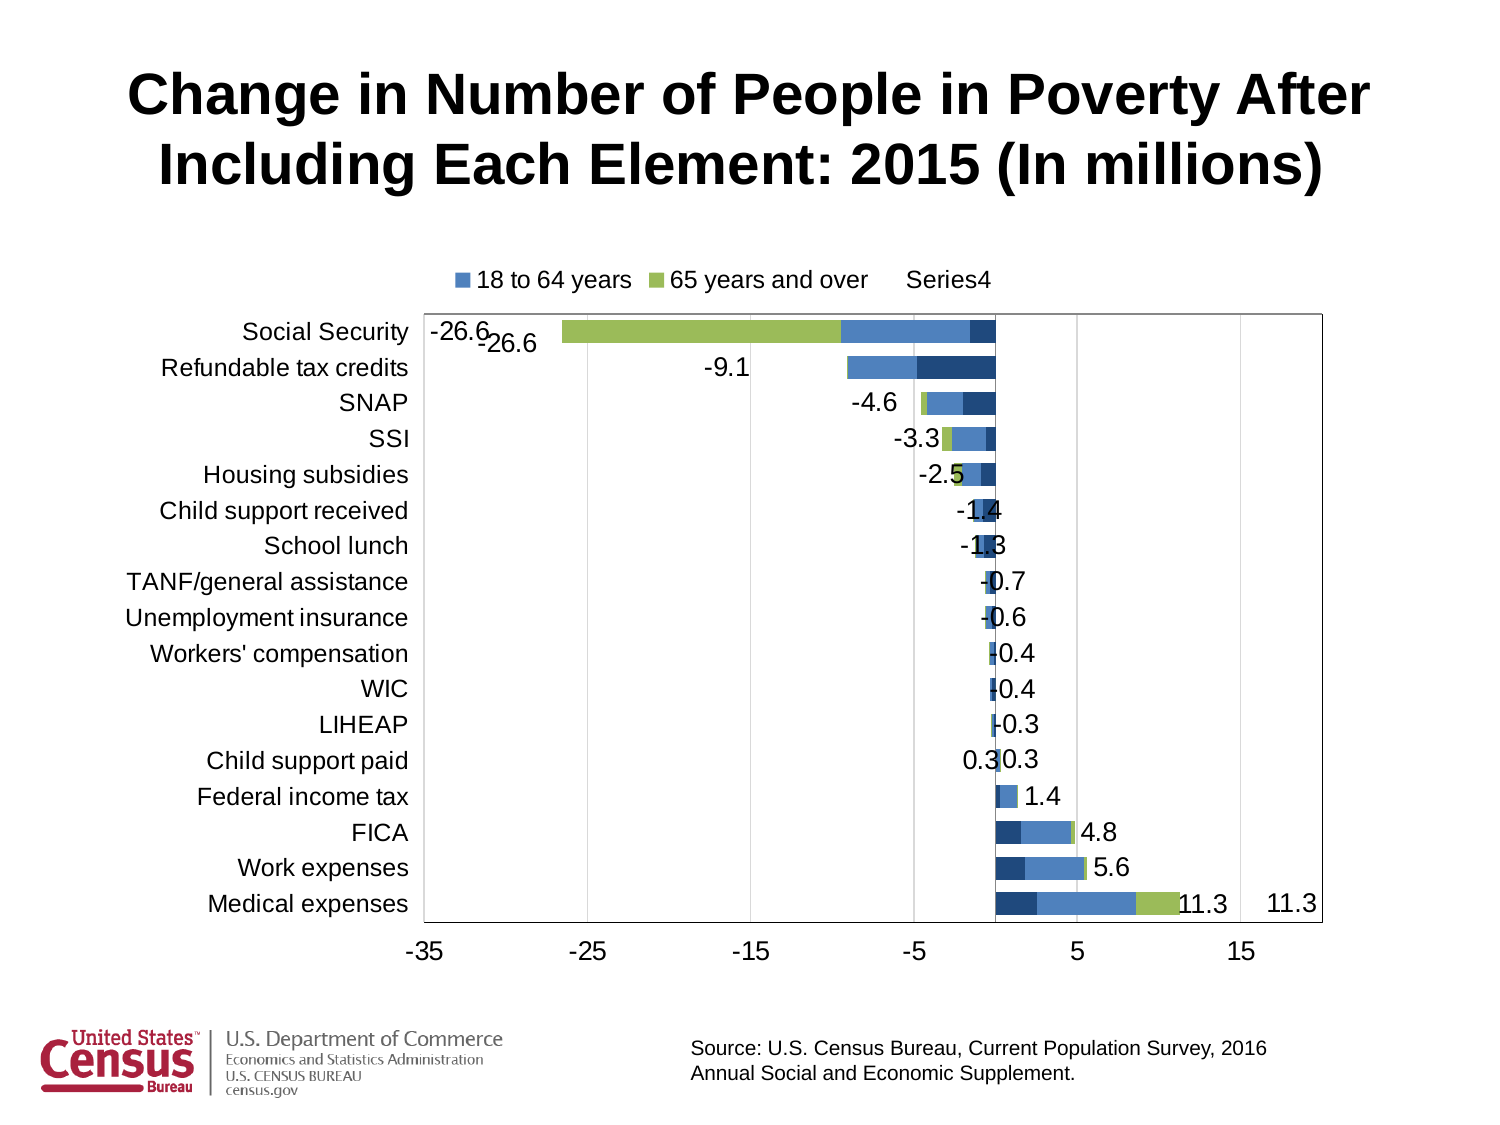

# Change in Number of People in Poverty After Including Each Element: 2015 (In millions)

### Chart

| Category | Under 18 years | 18 to 64 years | 65 years and over |  |
|---|---|---|---|---|
| Social Security | -1.57091325784484 | -7.877518163240699 | -17.13065362275274 | -26.585016 |
| Refundable tax credits | -4.824432603798151 | -4.2202392115083 | -0.08097651874578 | -9.1 |
| SNAP | -1.9989246863817702 | -2.2273018974672 | -0.36568522302018 | -4.595279000000001 |
| SSI | -0.5869113471965801 | -2.0962818180869998 | -0.6170257628557401 | -3.312978 |
| Housing subsidies | -0.8651769143781401 | -1.2022009542045 | -0.47107213735288 | -2.537042 |
| Child support received | -0.78985590888904 | -0.5772418824003 | -0.01604220387812 | -1.383151 |
| School lunch | -0.71837131252908 | -0.5304715409052001 | -0.015081763693360001 | -1.261846 |
| TANF/general assistance | -0.35003159896026 | -0.3030307828122 | -0.009418970326780001 | -0.6641699999999999 |
| Unemployment insurance | -0.19114649269107004 | -0.4455511190847 | -0.01237636535114 | -0.648795 |
| Workers' compensation | -0.1136850967805 | -0.2469103182177 | -0.01370291392316 | -0.37623 |
| WIC | -0.21387610585194 | -0.1558156589919 | 0.0 | -0.37138499999999997 |
| LIHEAP | -0.07773542513408001 | -0.1328743232016 | -0.046495765182020005 | -0.2571036530051 |
| Child support paid | 0.04941413457456 | 0.19390656132299997 | 0.01044597567286 | 0.3 |
| Federal income tax | 0.27599927144118 | 1.0548082964013001 | 0.058011538090380003 | 1.3892840000000002 |
| FICA | 1.53874074576572 | 3.1044381289818 | 0.19844025520368 | 4.842819 |
| Work expenses | 1.80072749583174 | 3.5955957556737 | 0.22269374719606 | 5.587456 |
| Medical expenses | 2.52479417249269 | 6.067500029580899 | 2.6997307941990396 | 11.292025602305602 |
11.3
Source: U.S. Census Bureau, Current Population Survey, 2016 Annual Social and Economic Supplement.